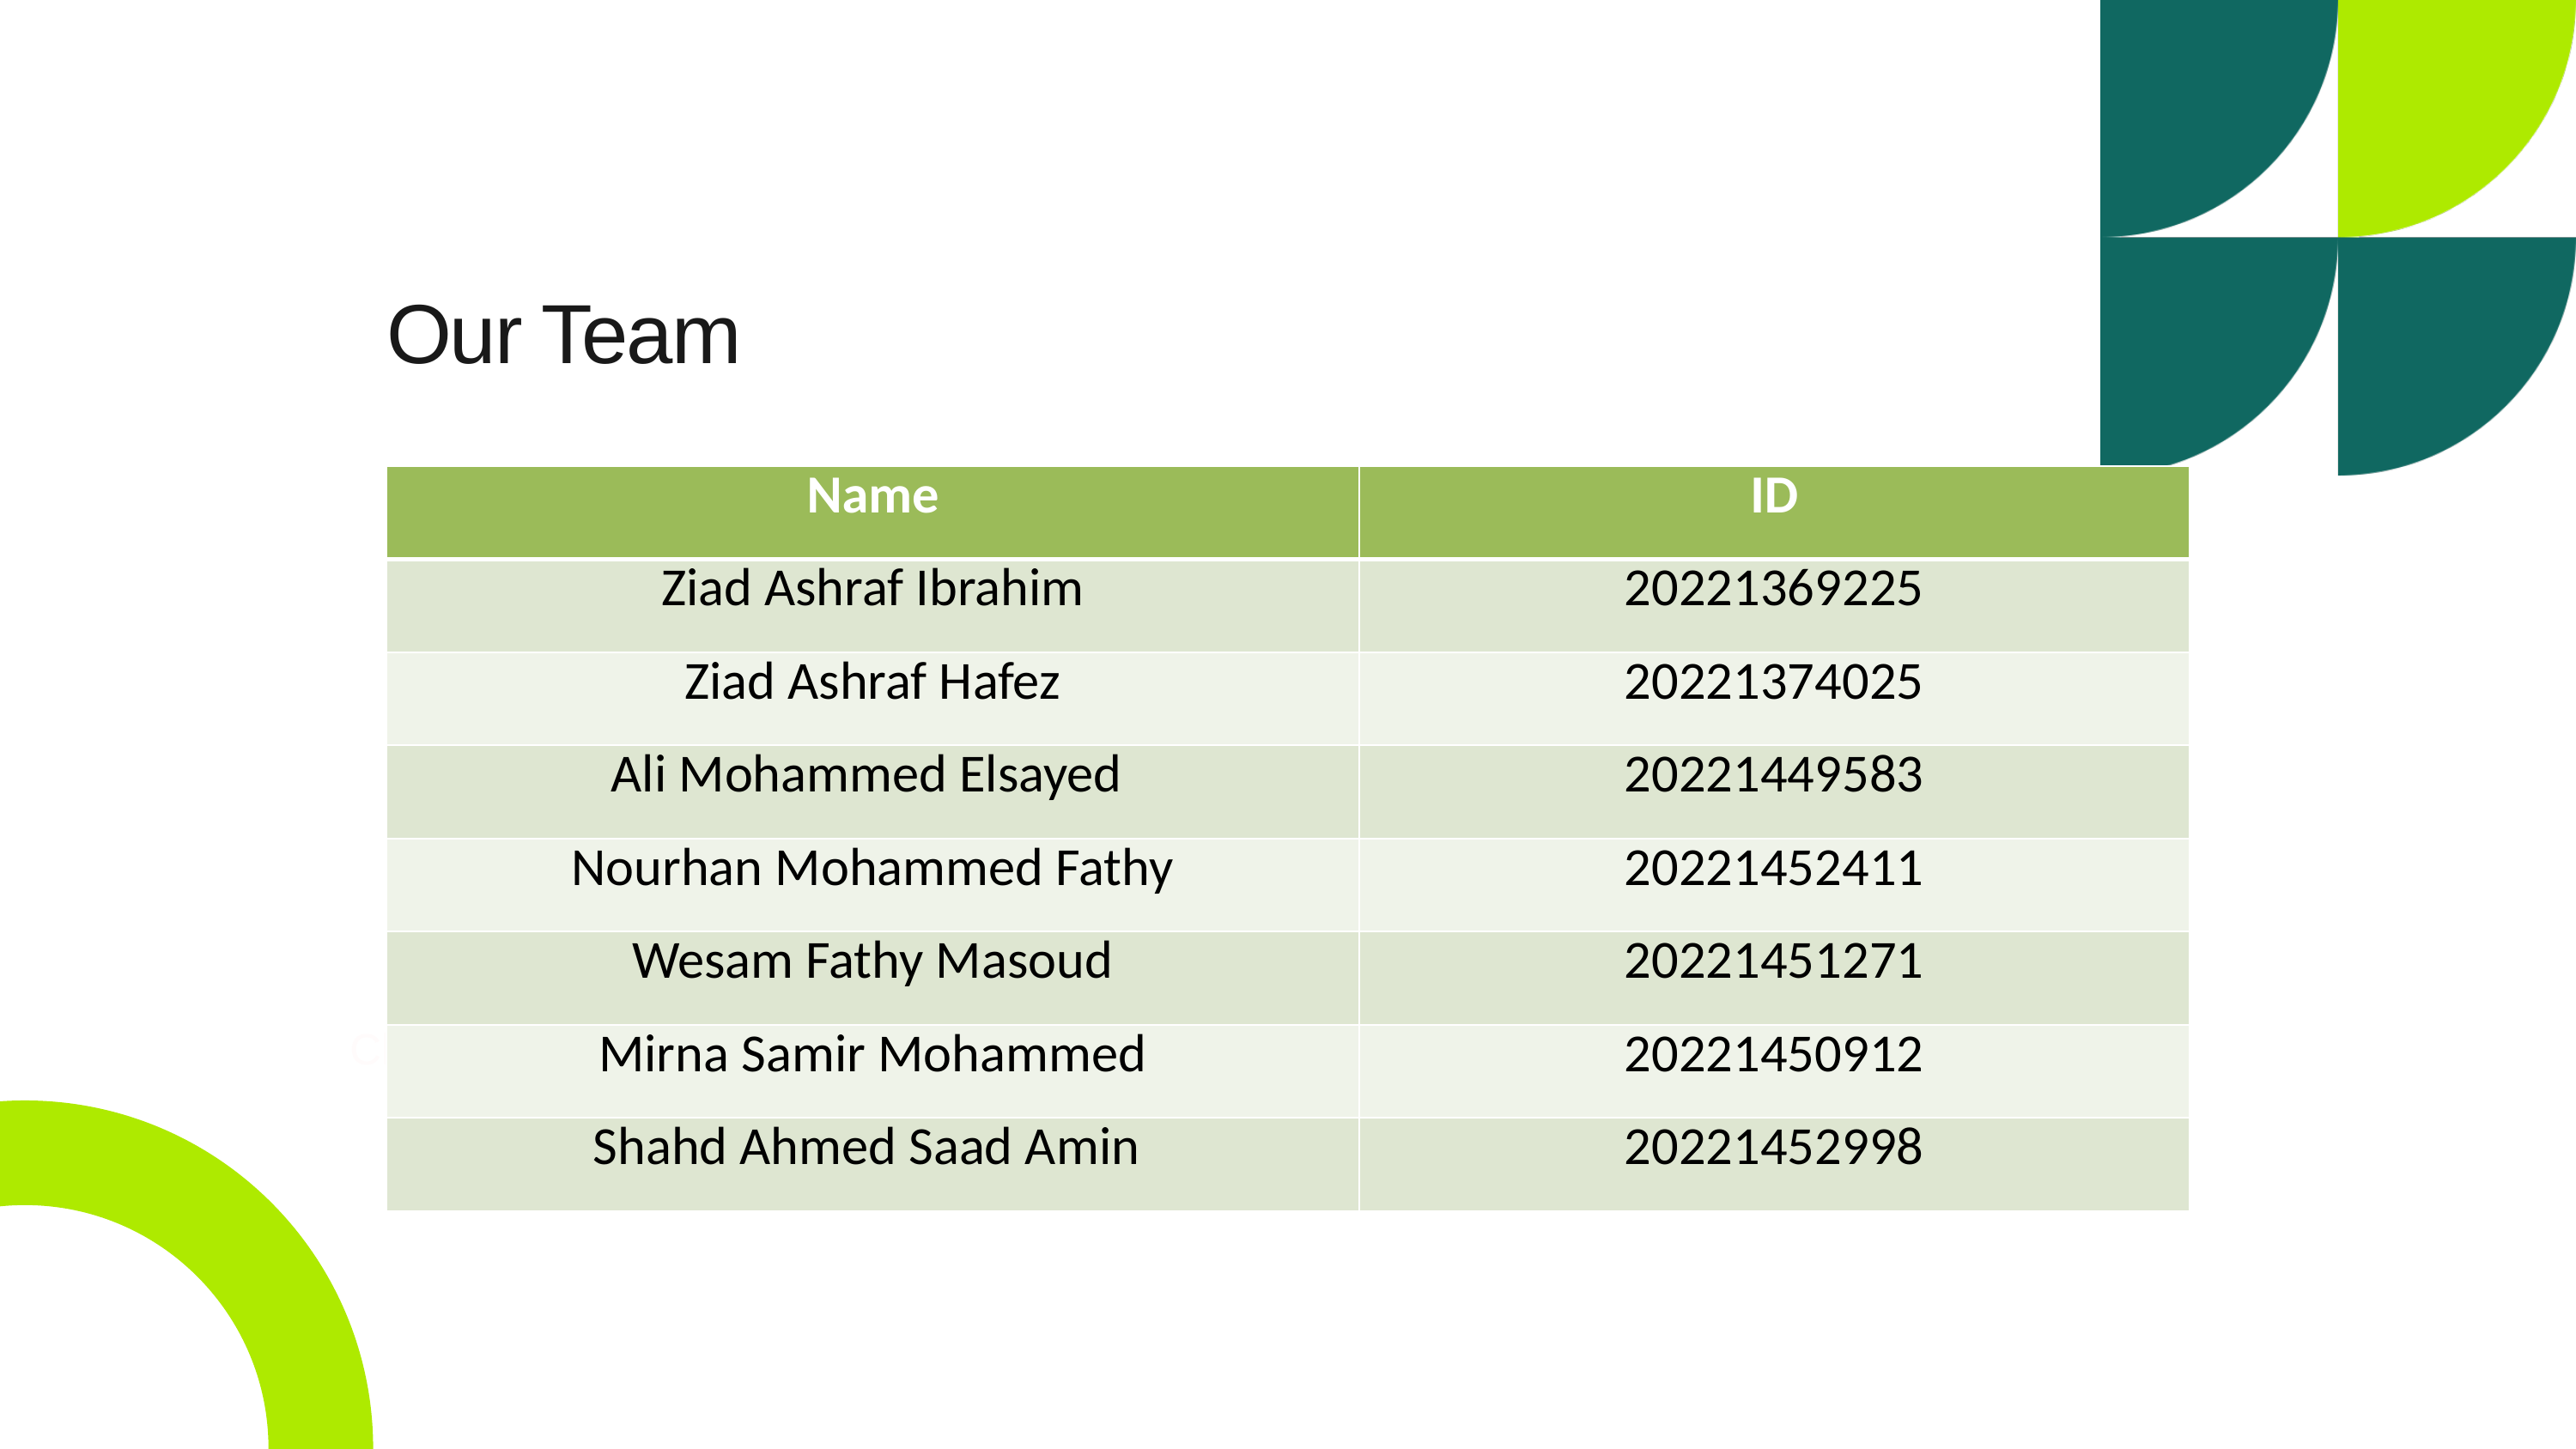

Our Team
| Name | ID |
| --- | --- |
| Ziad Ashraf Ibrahim | 20221369225 |
| Ziad Ashraf Hafez | 20221374025 |
| Ali Mohammed Elsayed | 20221449583 |
| Nourhan Mohammed Fathy | 20221452411 |
| Wesam Fathy Masoud | 20221451271 |
| Mirna Samir Mohammed | 20221450912 |
| Shahd Ahmed Saad Amin | 20221452998 |
Claudia Alves
Everest Cantu
Olivia Wilson
Aaron Loeb